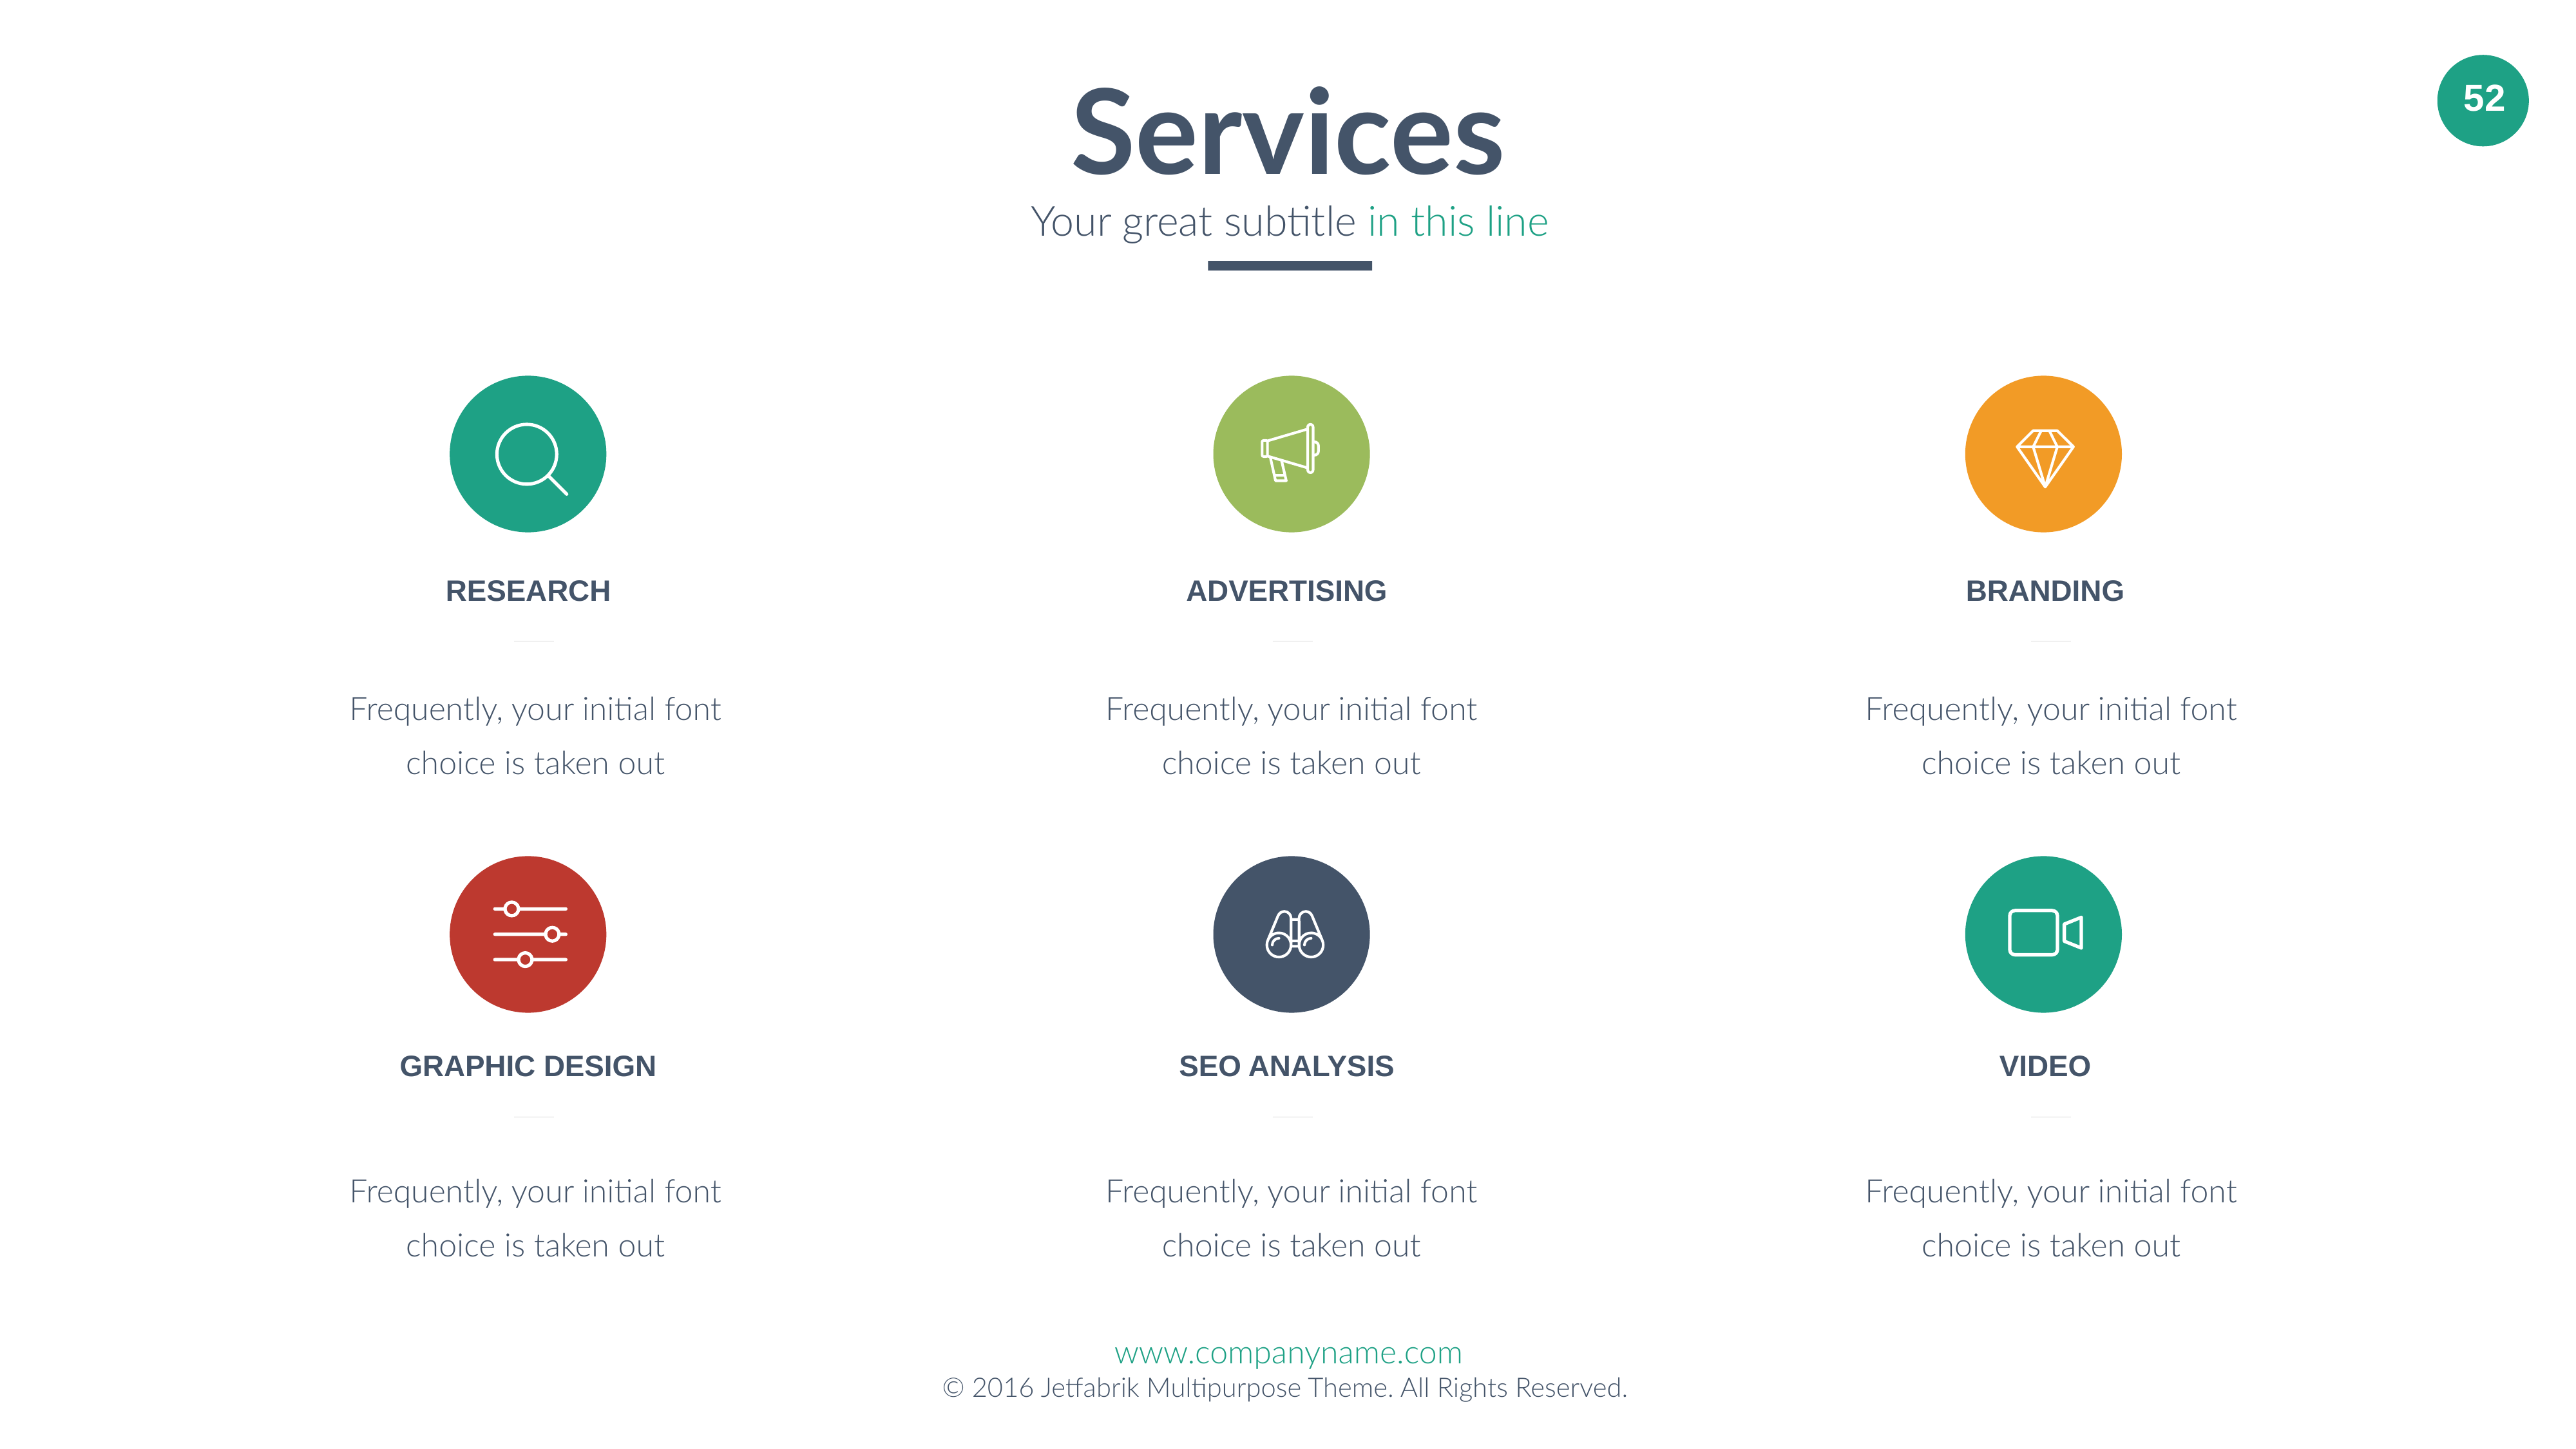

Services
Your great subtitle in this line

RESEARCH
ADVERTISING
BRANDING
Frequently, your initial font choice is taken out
Frequently, your initial font choice is taken out
Frequently, your initial font choice is taken out

GRAPHIC DESIGN
SEO ANALYSIS
VIDEO
Frequently, your initial font choice is taken out
Frequently, your initial font choice is taken out
Frequently, your initial font choice is taken out